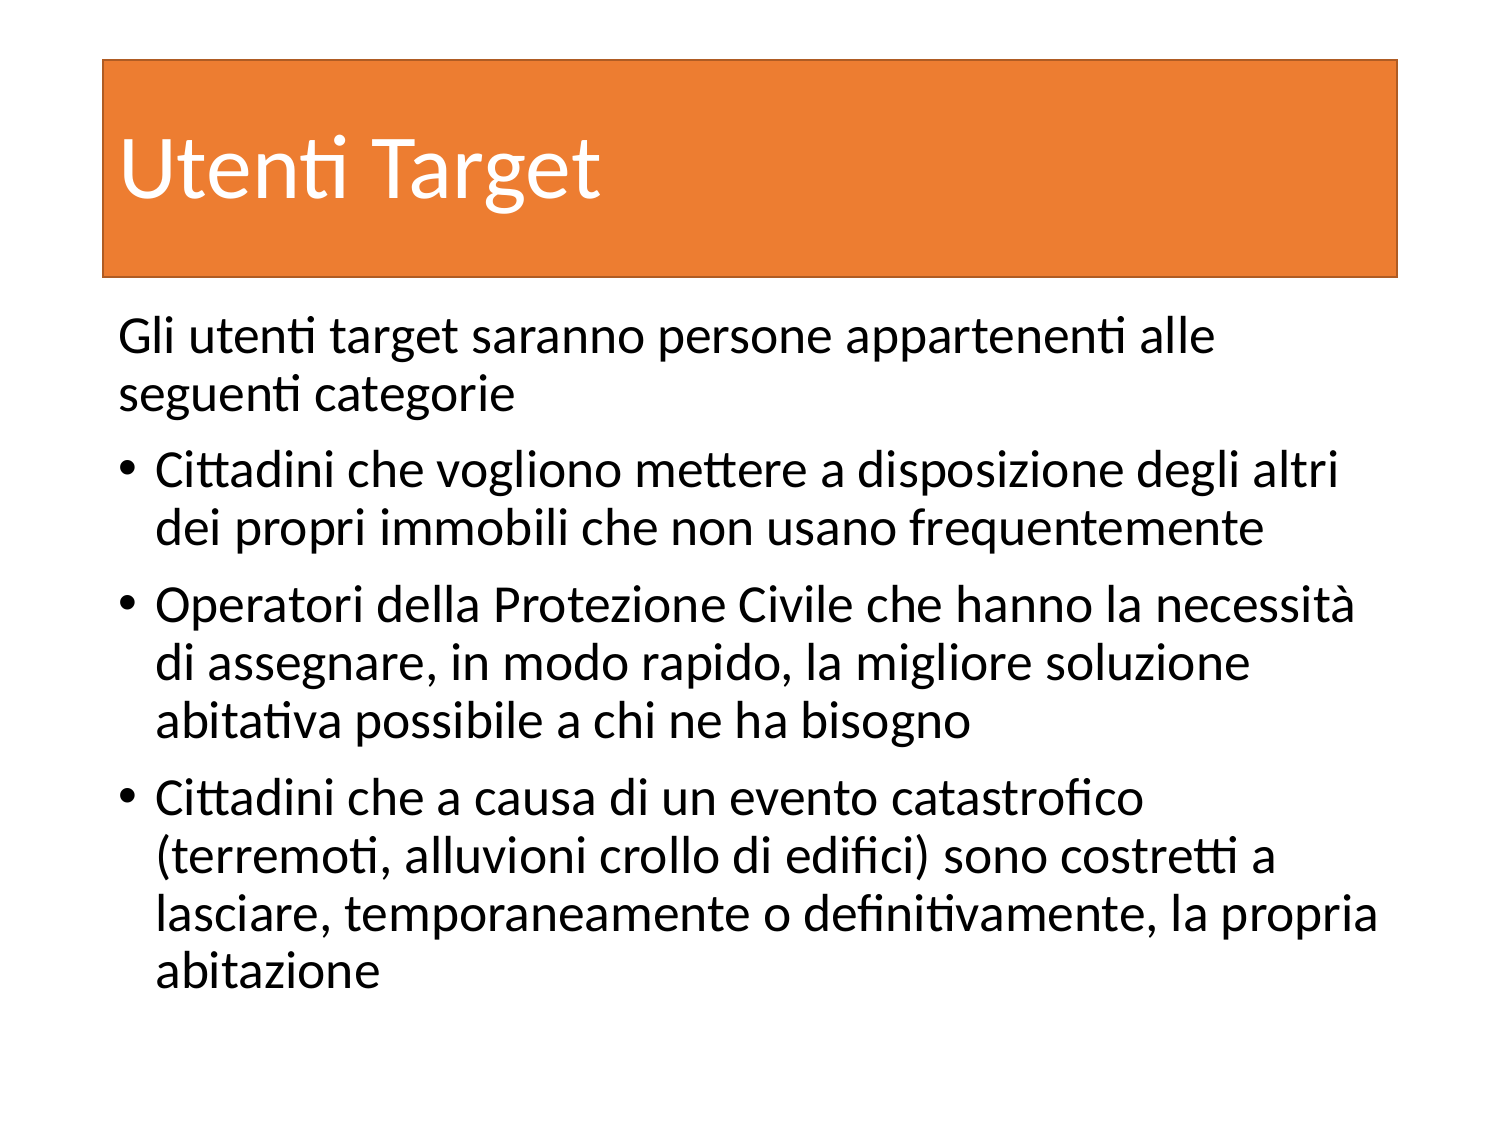

# Utenti Target
Gli utenti target saranno persone appartenenti alle seguenti categorie
Cittadini che vogliono mettere a disposizione degli altri dei propri immobili che non usano frequentemente
Operatori della Protezione Civile che hanno la necessità di assegnare, in modo rapido, la migliore soluzione abitativa possibile a chi ne ha bisogno
Cittadini che a causa di un evento catastrofico (terremoti, alluvioni crollo di edifici) sono costretti a lasciare, temporaneamente o definitivamente, la propria abitazione